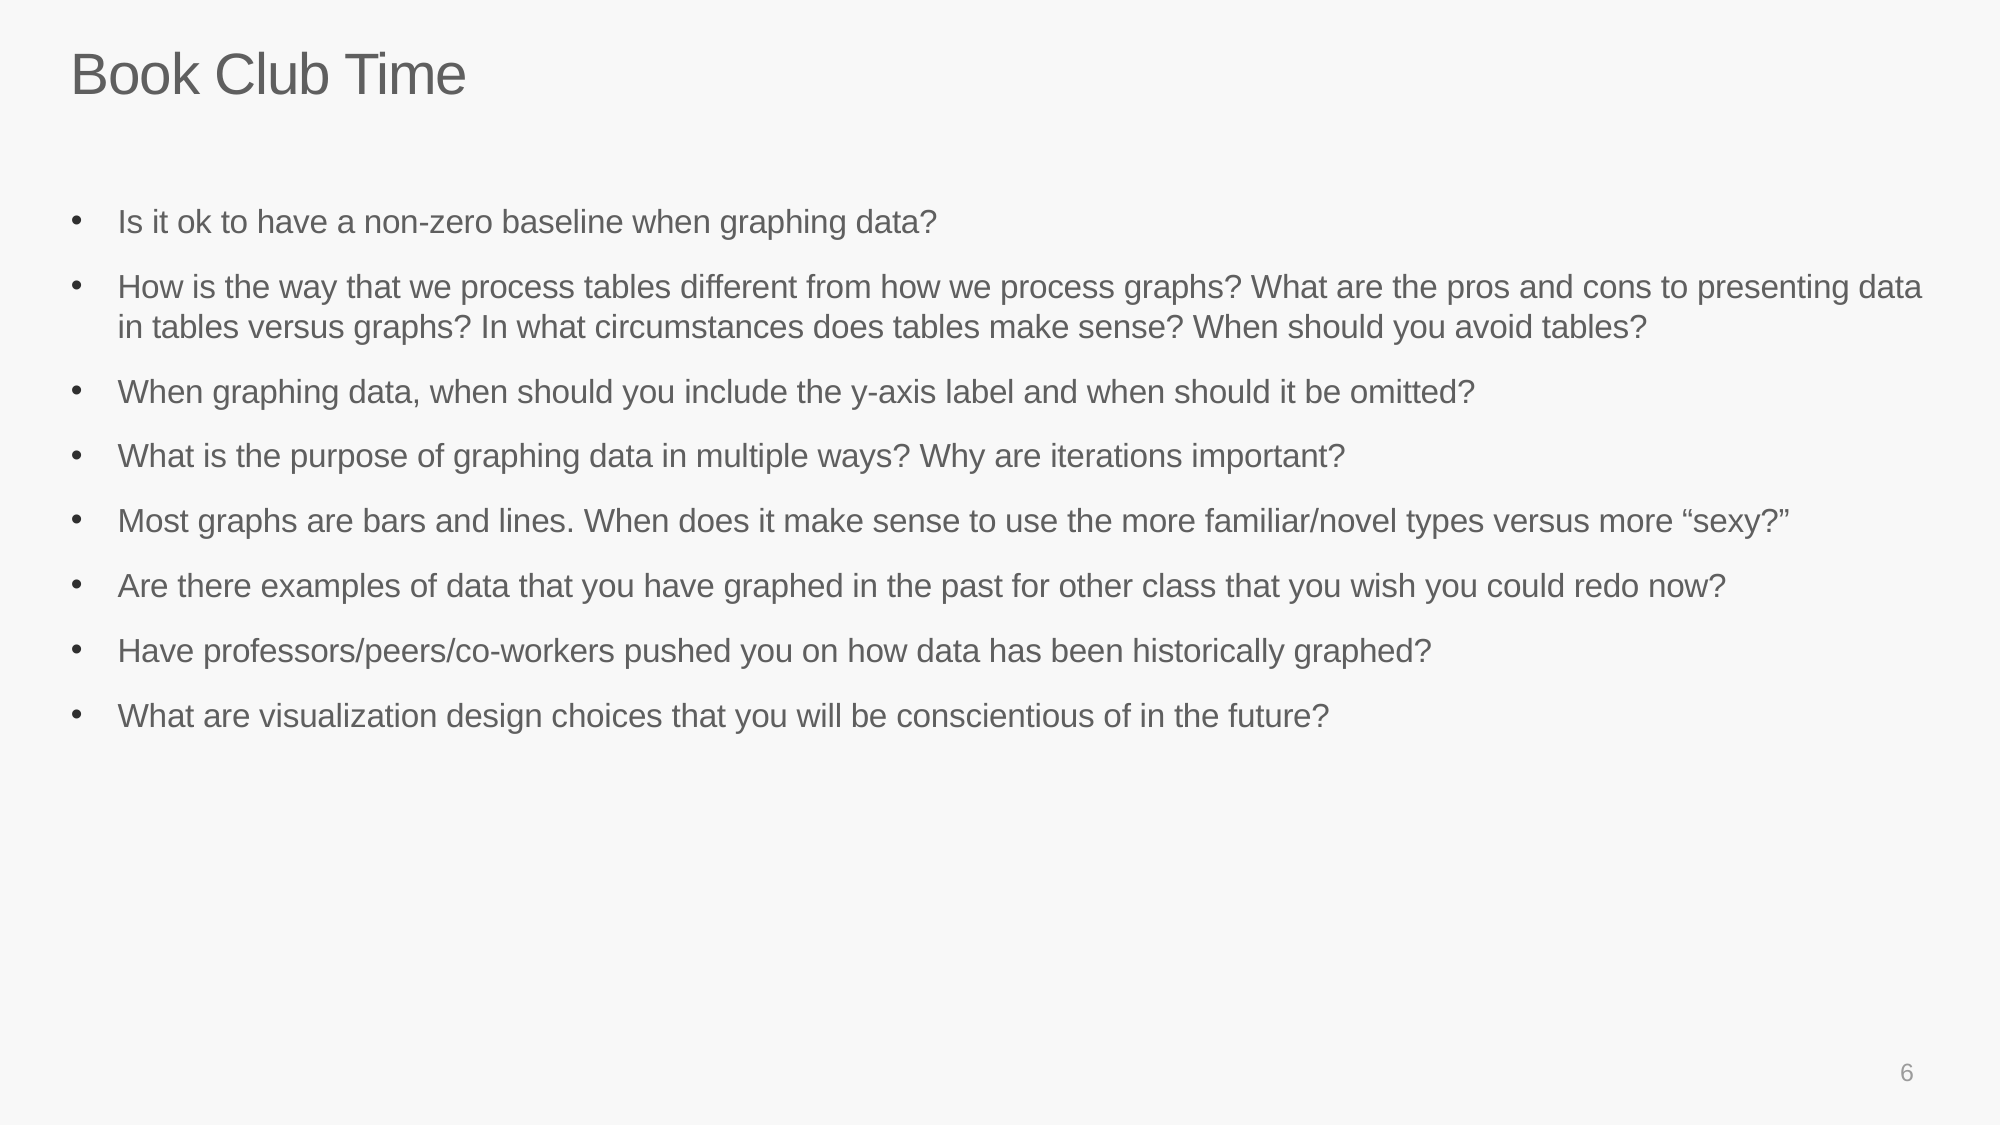

# Book Club Time
Is it ok to have a non-zero baseline when graphing data?
How is the way that we process tables different from how we process graphs? What are the pros and cons to presenting data in tables versus graphs? In what circumstances does tables make sense? When should you avoid tables?
When graphing data, when should you include the y-axis label and when should it be omitted?
What is the purpose of graphing data in multiple ways? Why are iterations important?
Most graphs are bars and lines. When does it make sense to use the more familiar/novel types versus more “sexy?”
Are there examples of data that you have graphed in the past for other class that you wish you could redo now?
Have professors/peers/co-workers pushed you on how data has been historically graphed?
What are visualization design choices that you will be conscientious of in the future?
6